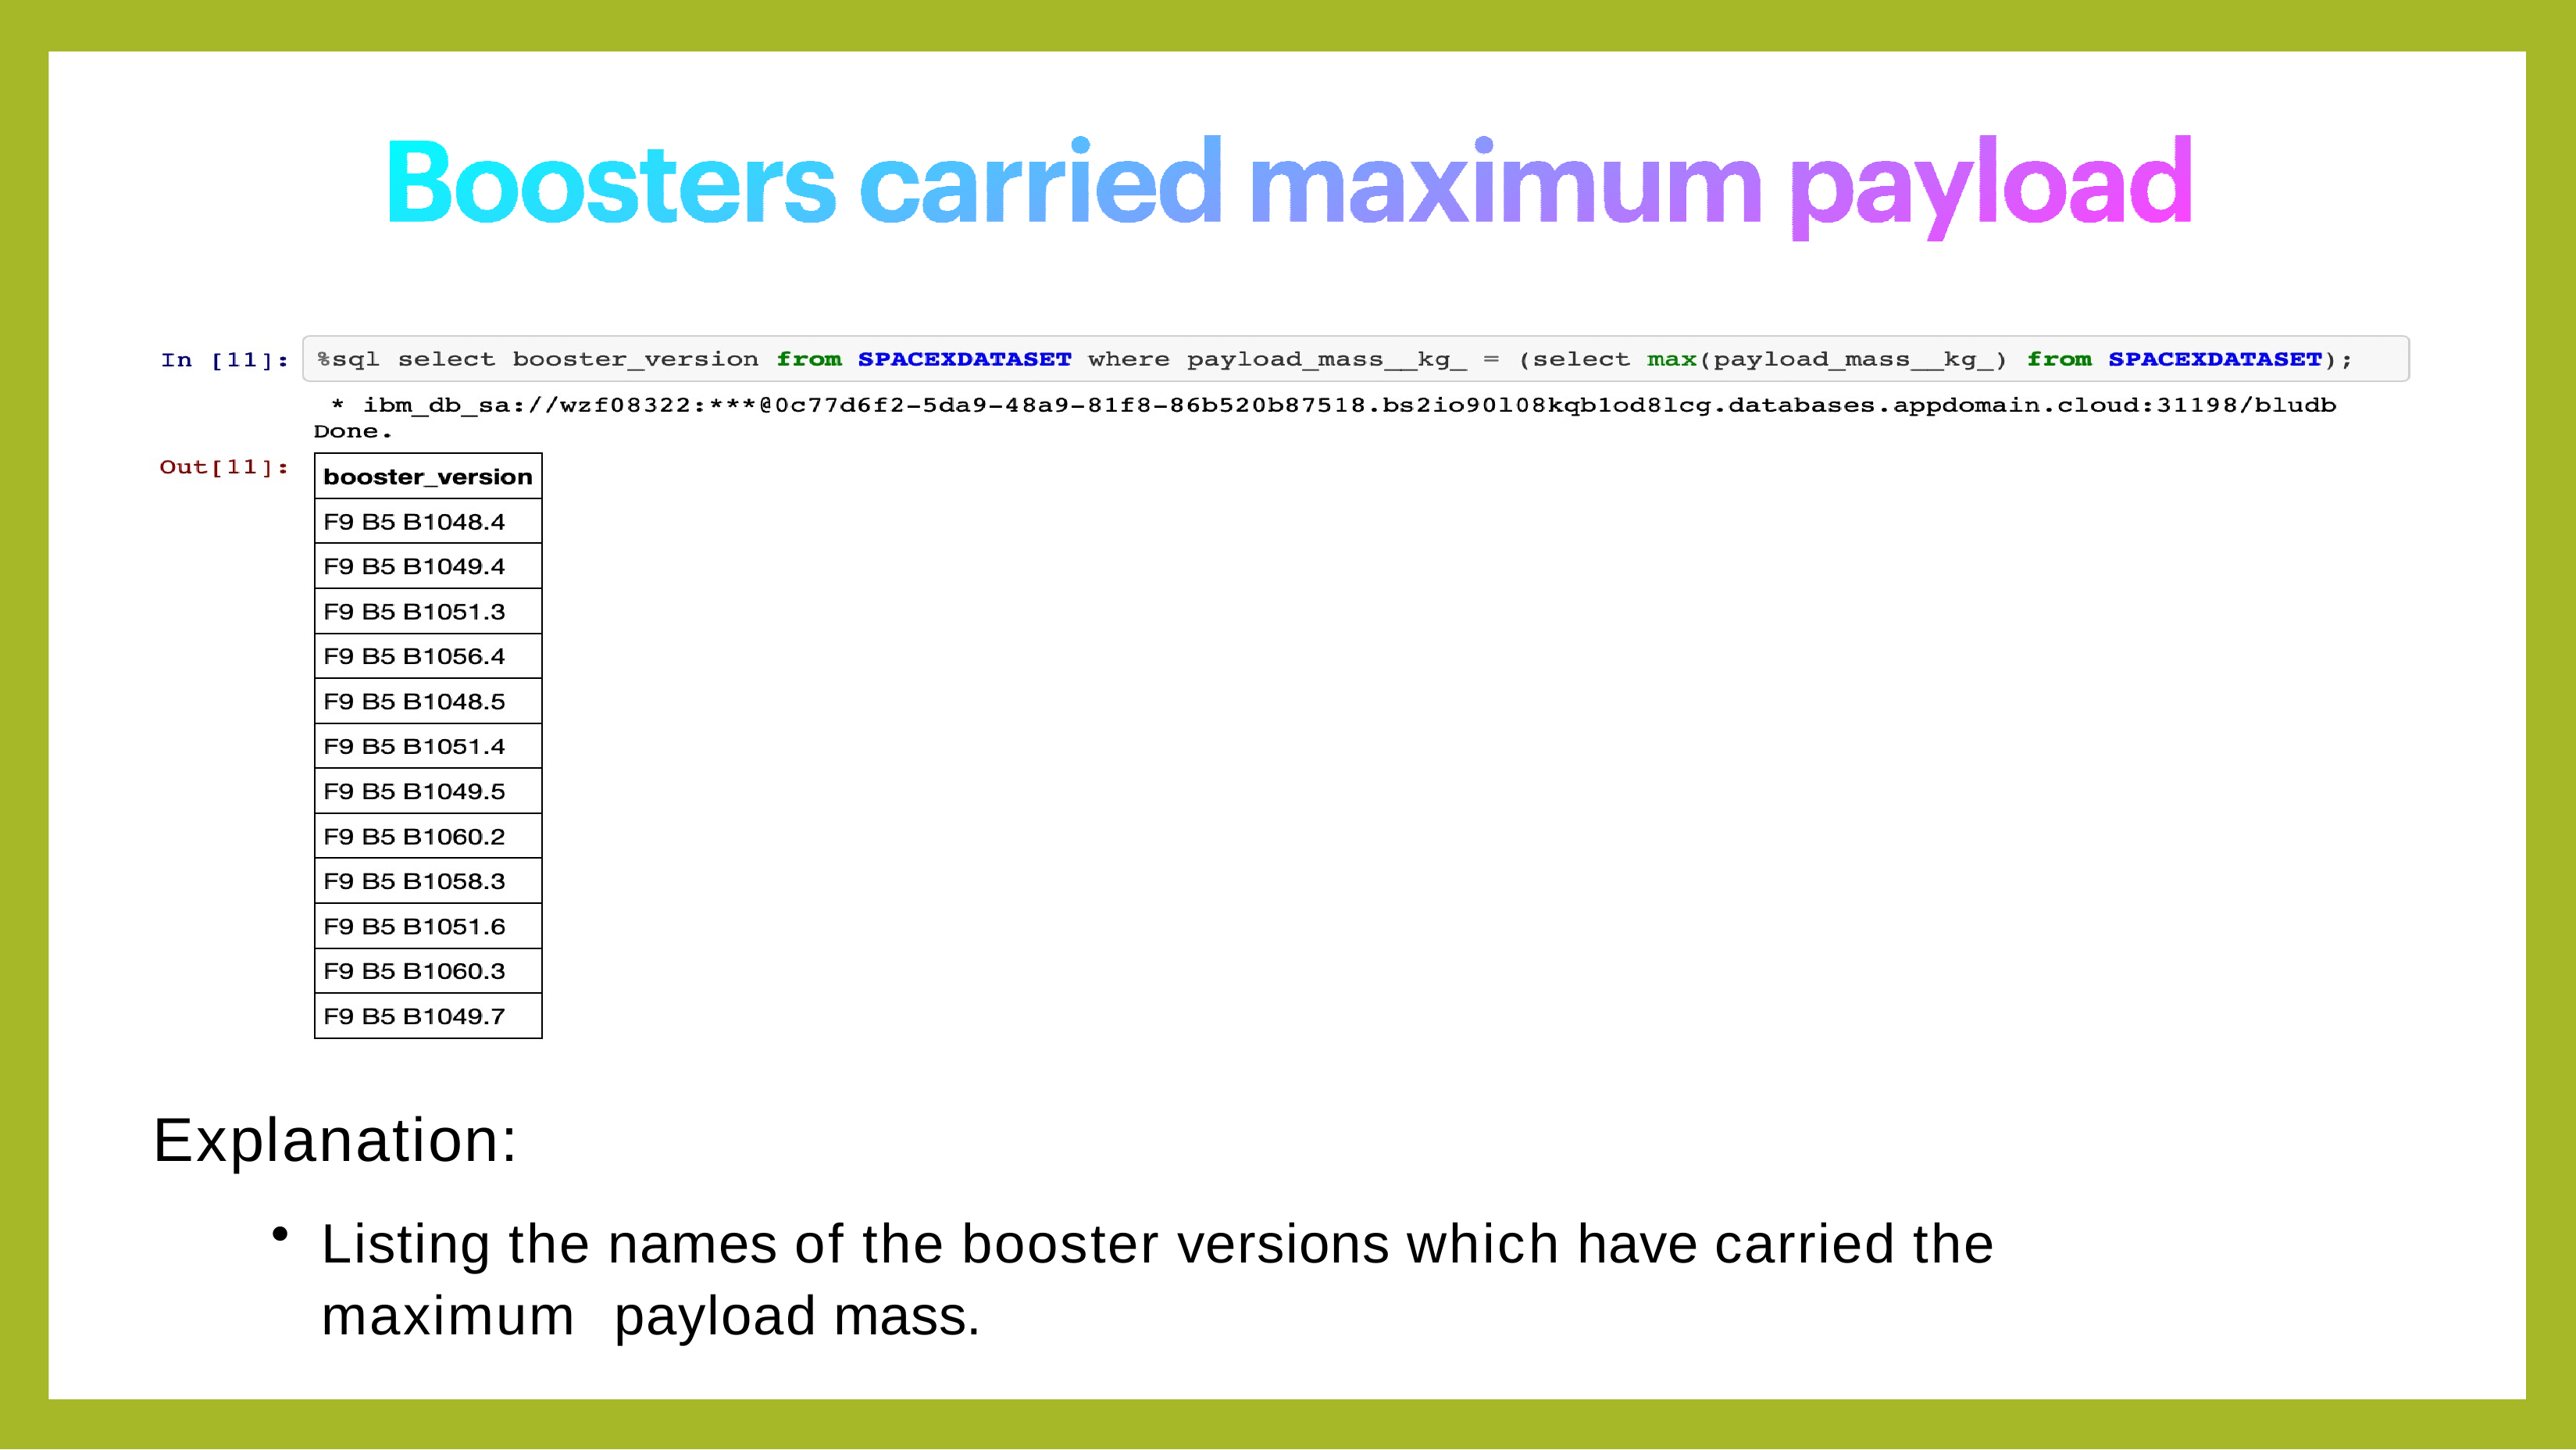

Explanation:
Listing the names of the booster versions which have carried the maximum  payload mass.